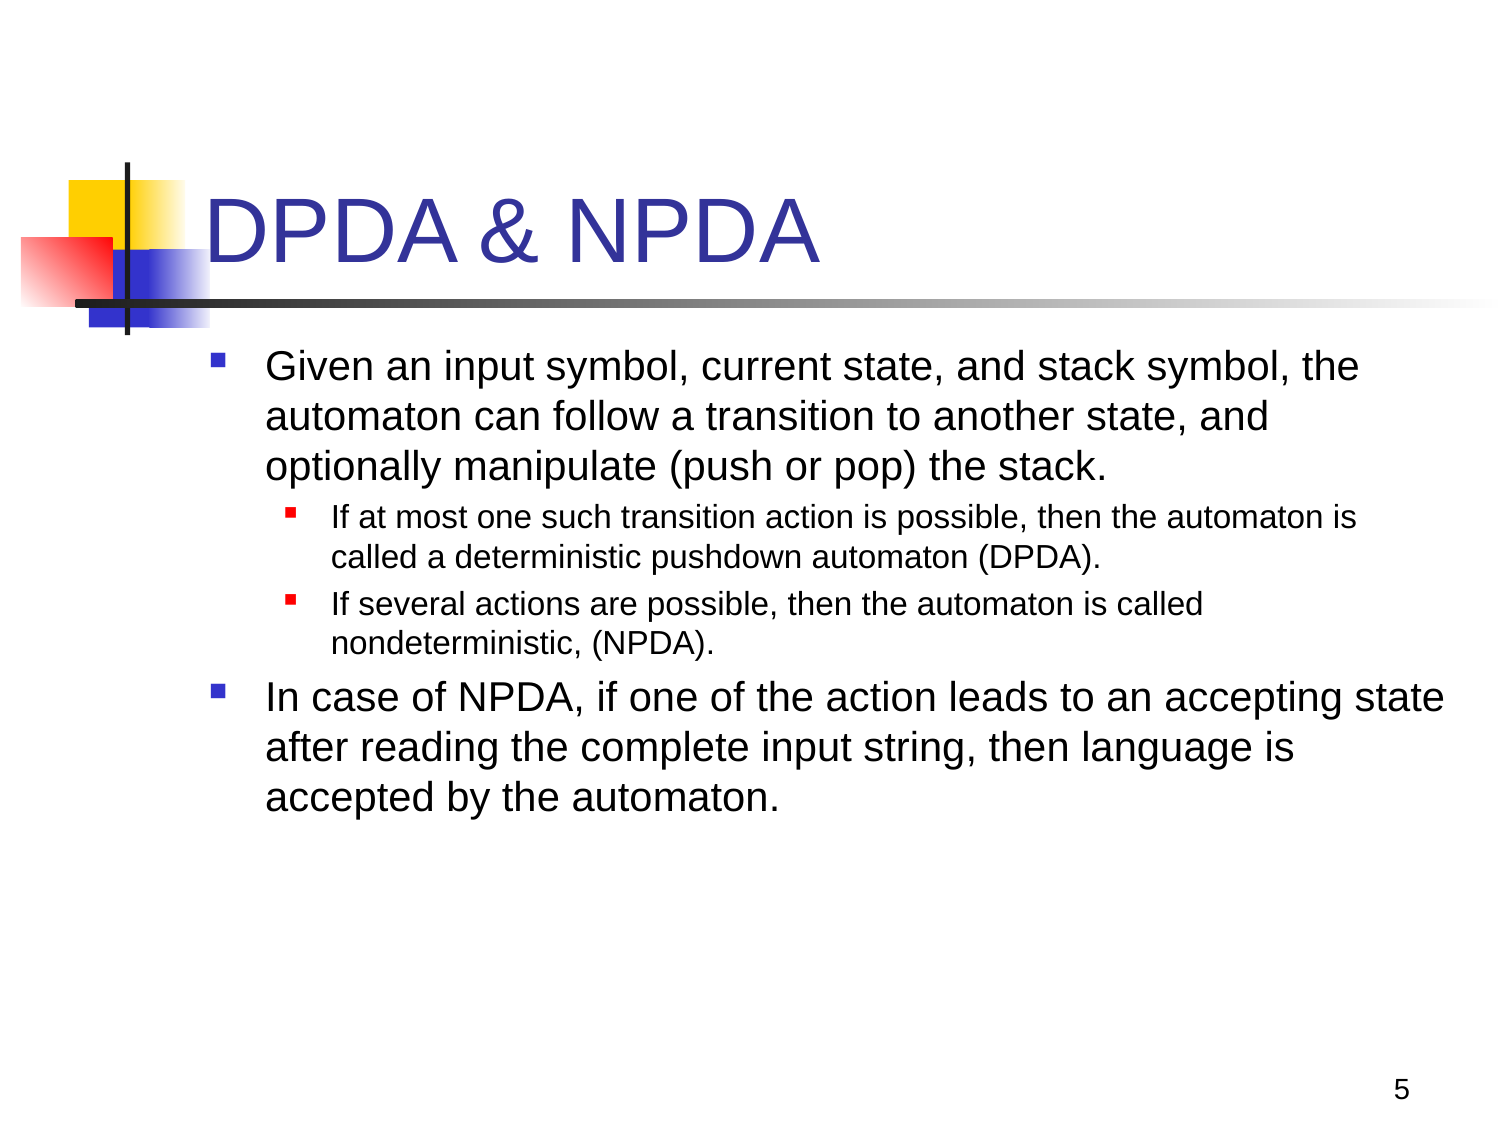

# DPDA & NPDA
Given an input symbol, current state, and stack symbol, the automaton can follow a transition to another state, and optionally manipulate (push or pop) the stack.
If at most one such transition action is possible, then the automaton is called a deterministic pushdown automaton (DPDA).
If several actions are possible, then the automaton is called nondeterministic, (NPDA).
In case of NPDA, if one of the action leads to an accepting state after reading the complete input string, then language is accepted by the automaton.
5